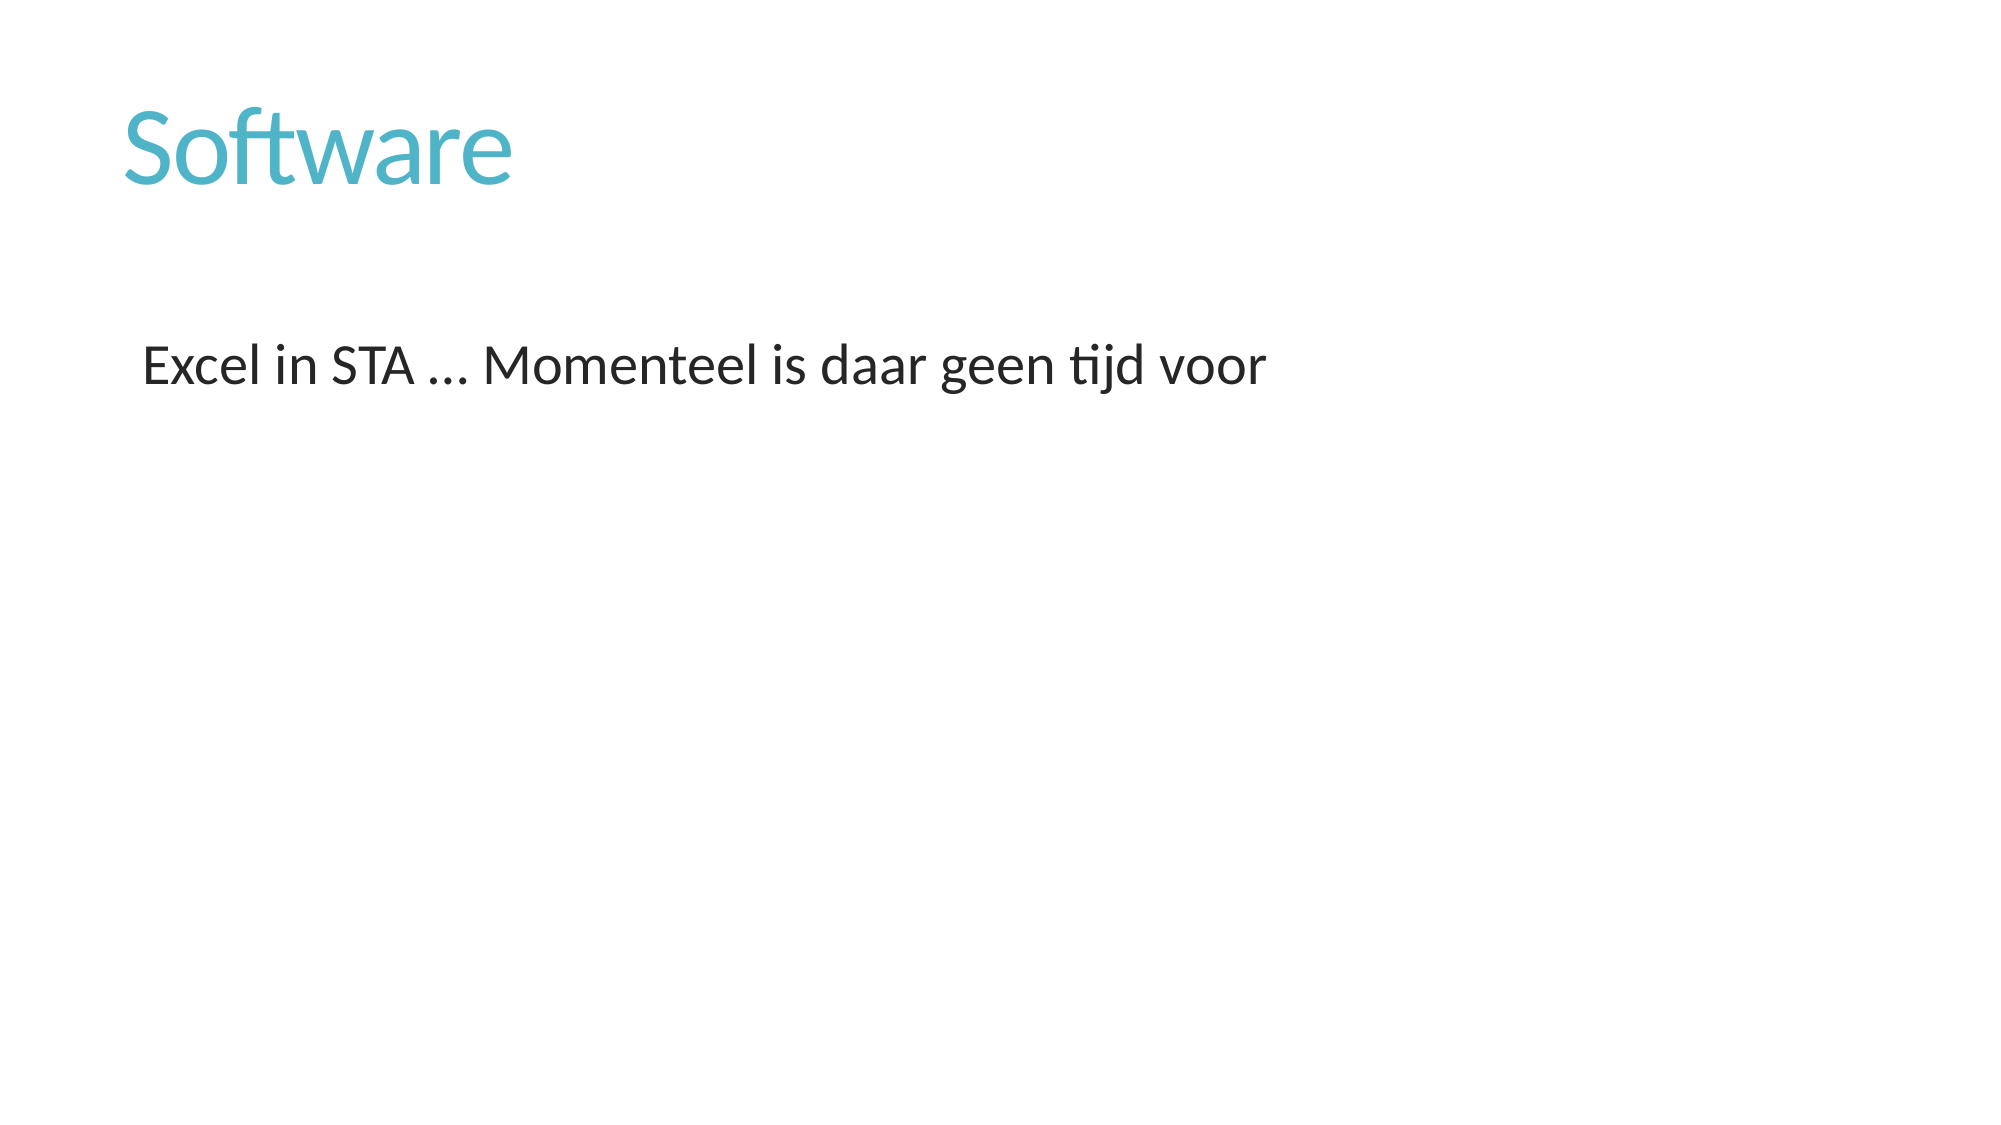

# Software
Excel in STA … Momenteel is daar geen tijd voor